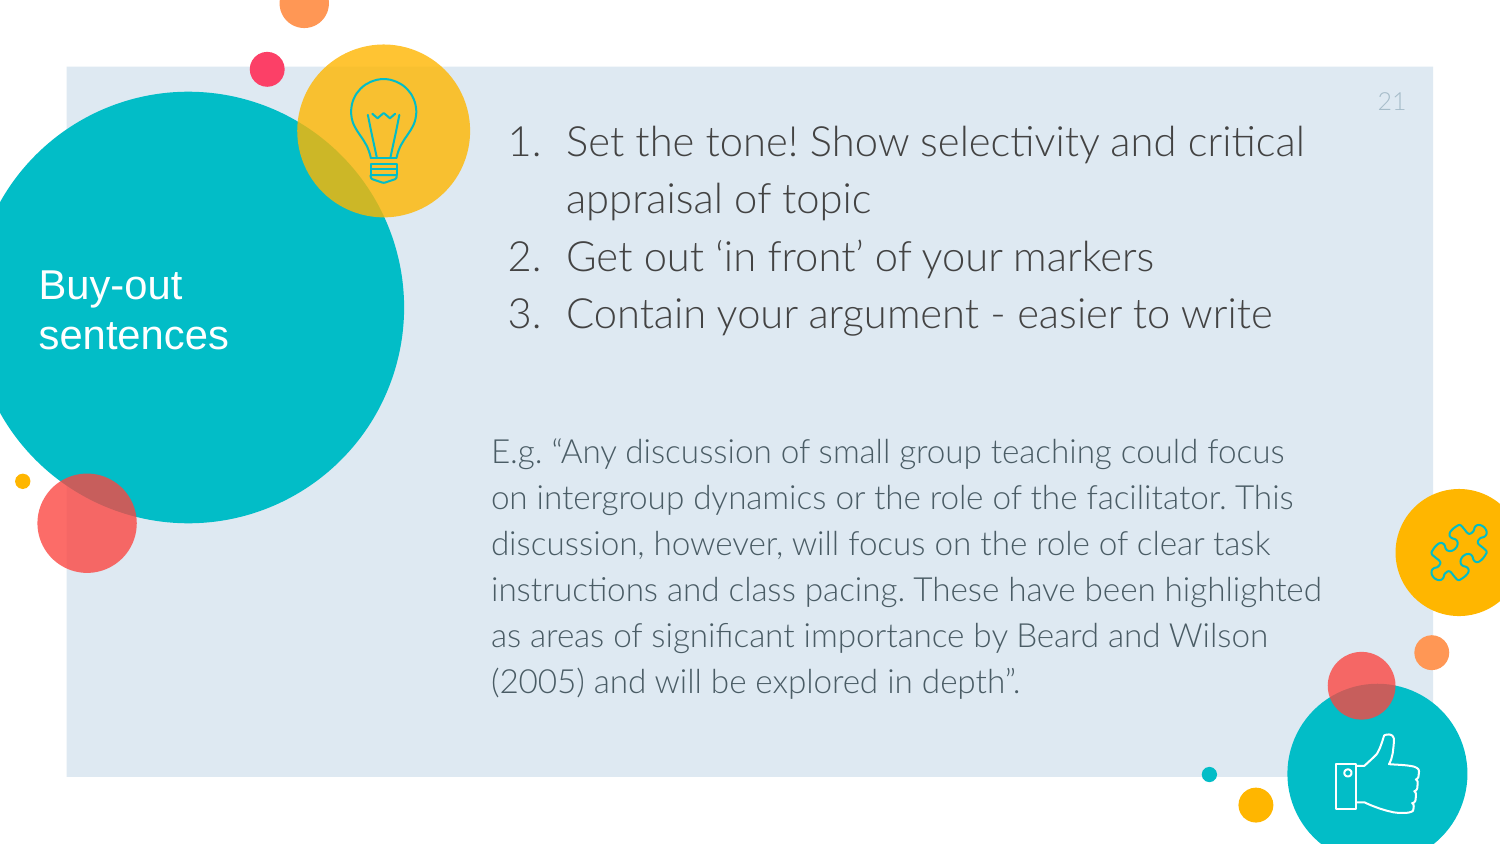

21
# Buy-out sentences
Set the tone! Show selectivity and critical appraisal of topic
Get out ‘in front’ of your markers
Contain your argument - easier to write

E.g. “Any discussion of small group teaching could focus on intergroup dynamics or the role of the facilitator. This discussion, however, will focus on the role of clear task instructions and class pacing. These have been highlighted as areas of significant importance by Beard and Wilson (2005) and will be explored in depth”.